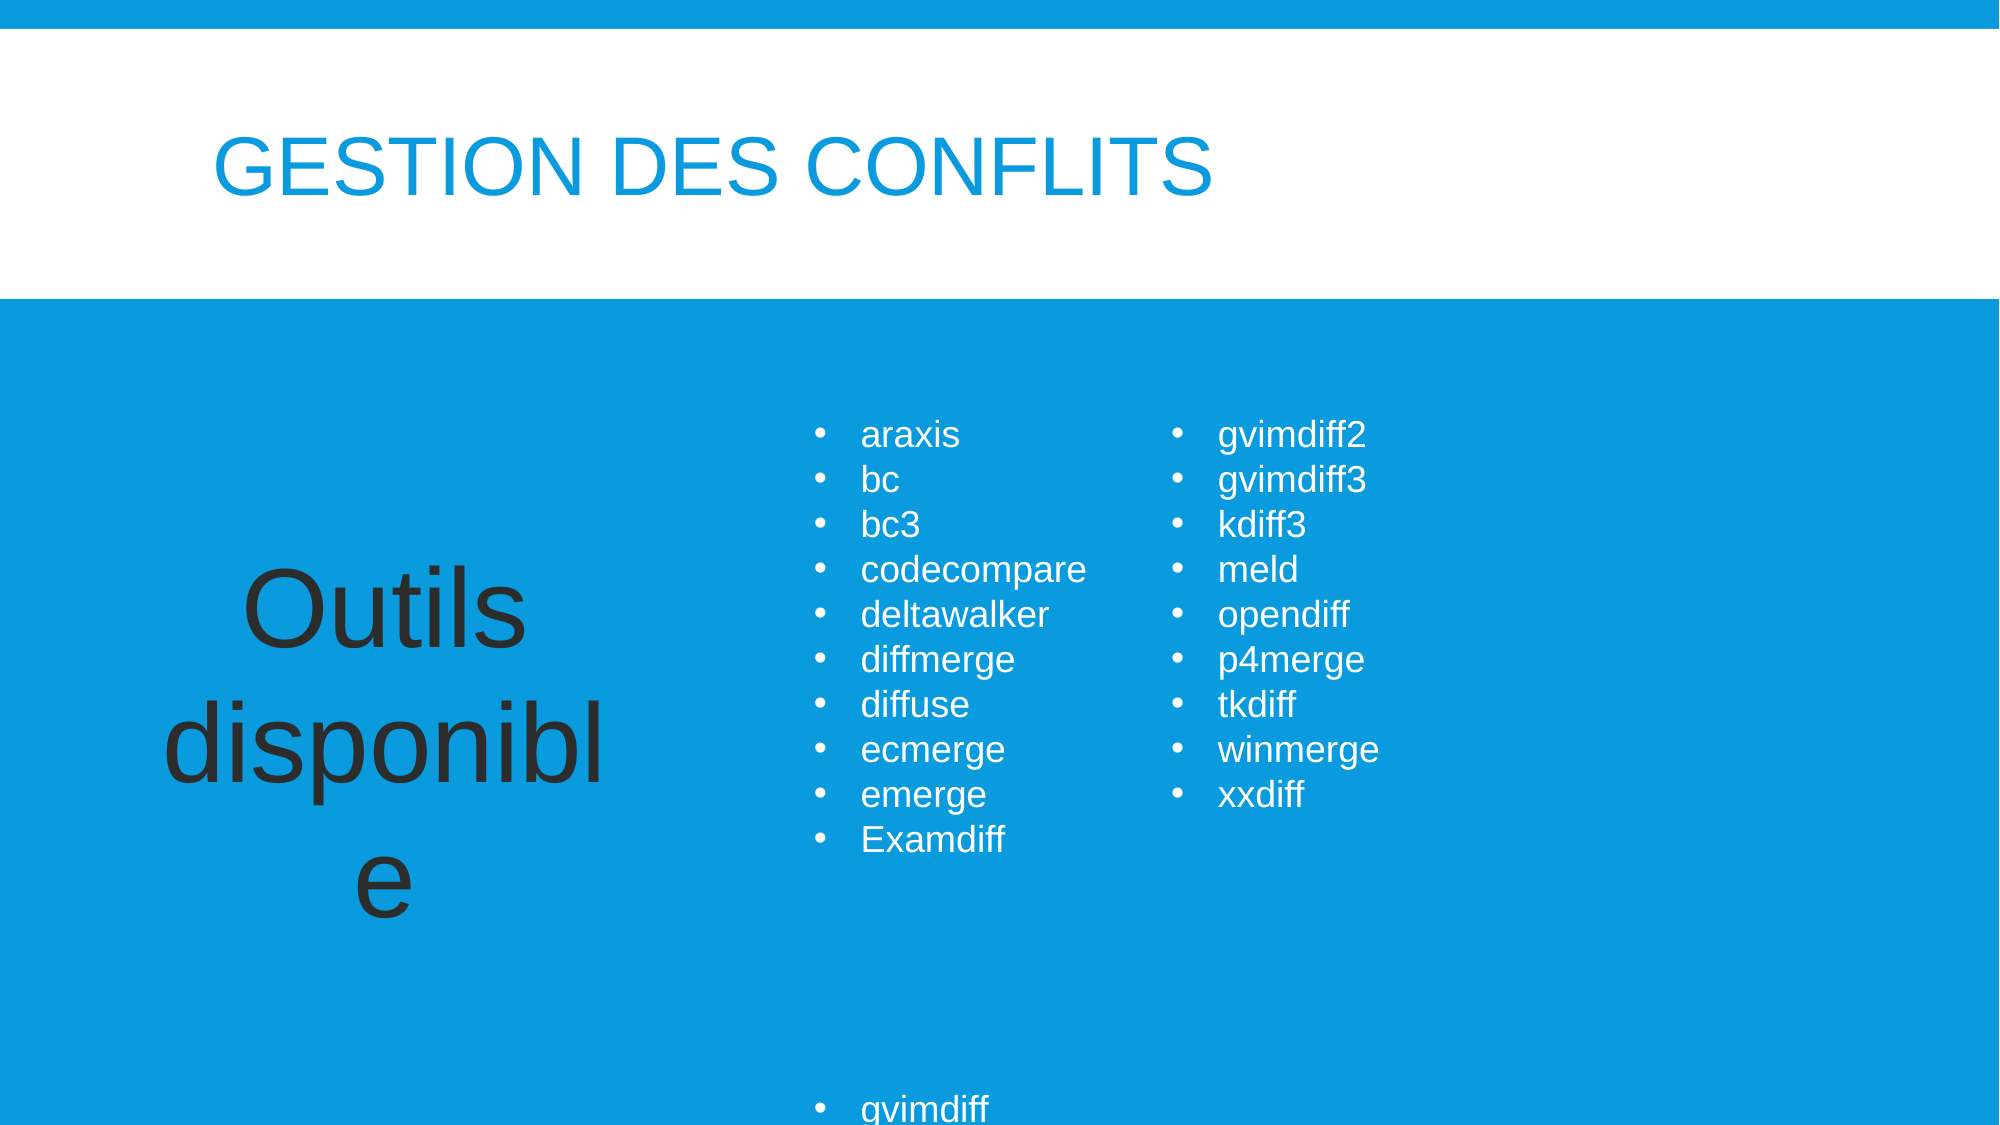

# Gestion des conflits
araxis
bc
bc3
codecompare
deltawalker
diffmerge
diffuse
ecmerge
emerge
Examdiff

gvimdiff
gvimdiff2
gvimdiff3
kdiff3
meld
opendiff
p4merge
tkdiff
winmerge
xxdiff
Outils
disponible